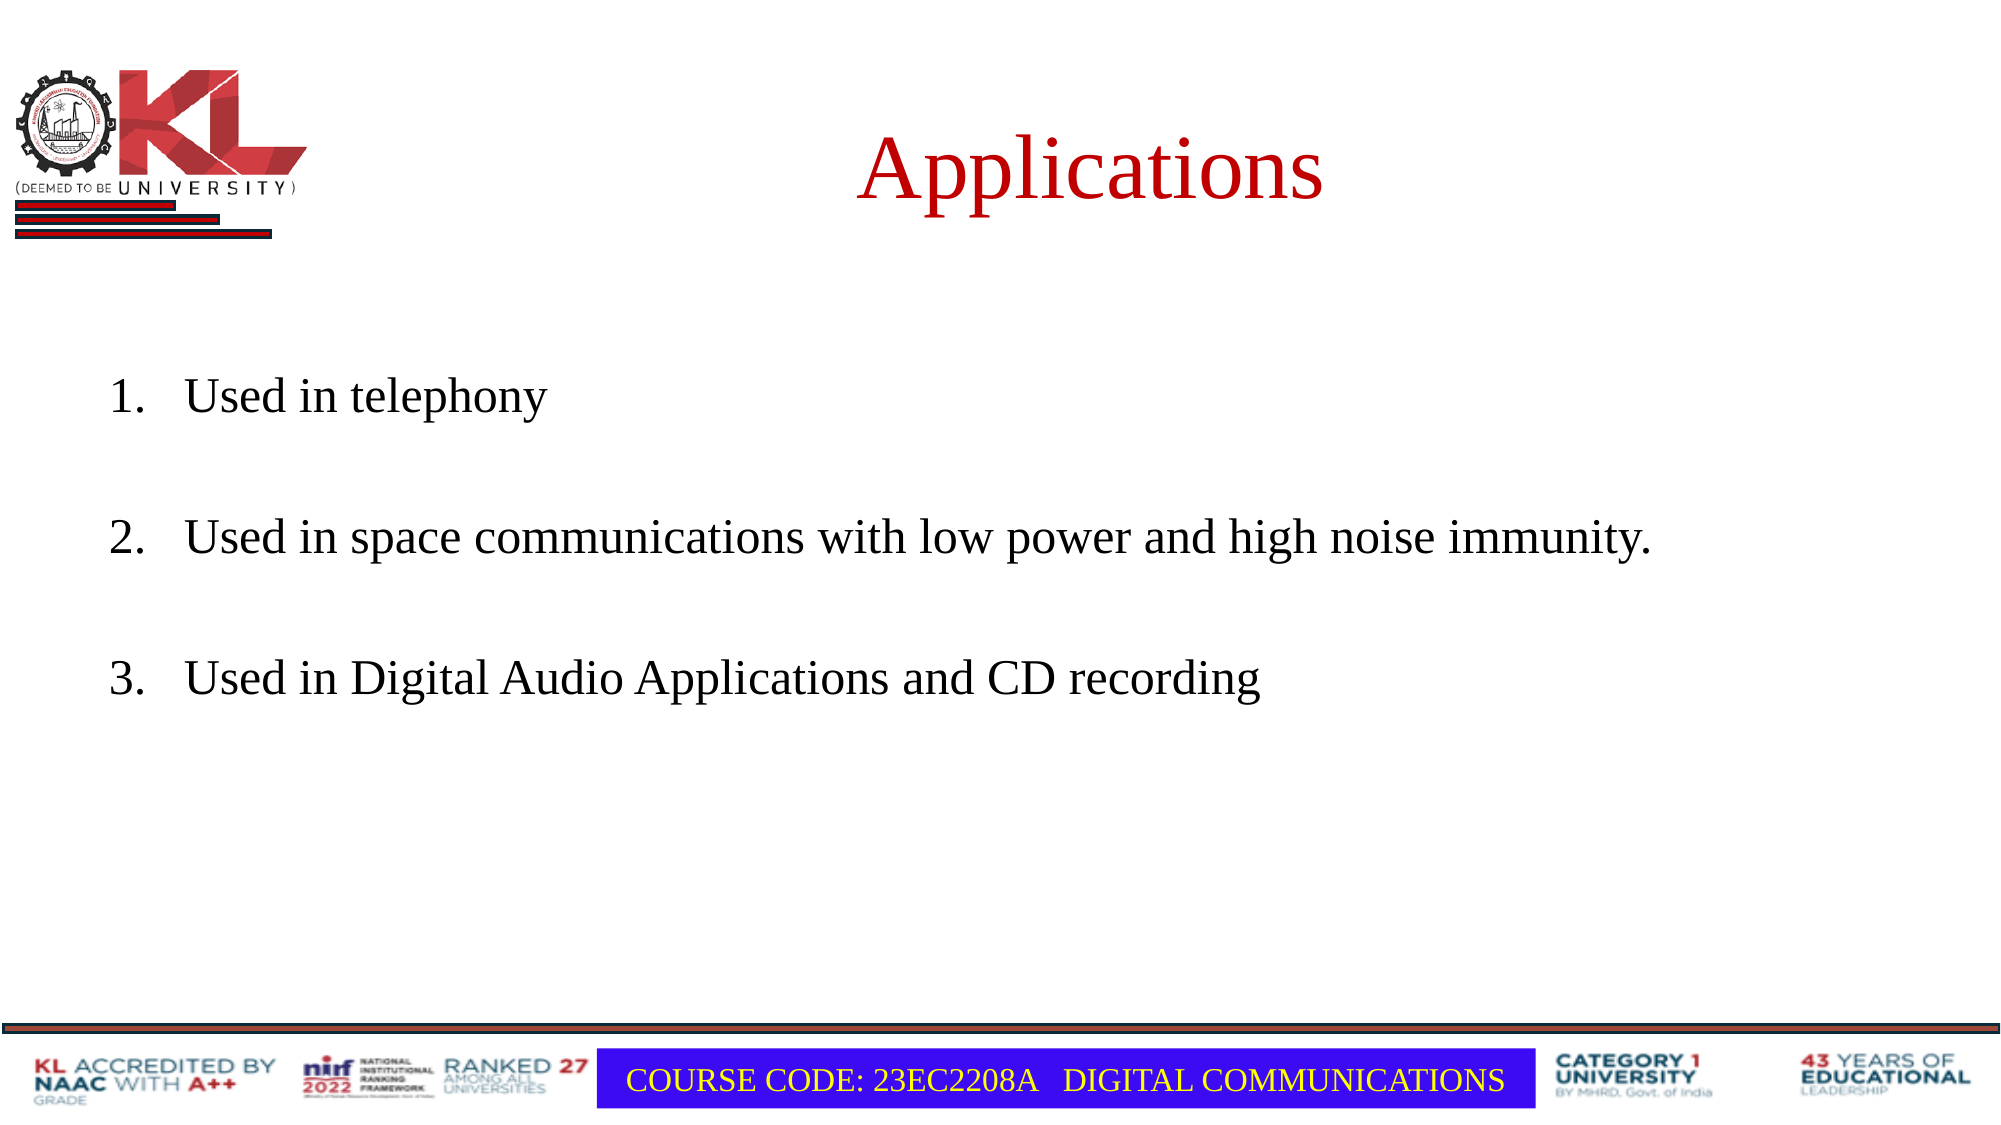

# Applications
Used in telephony
Used in space communications with low power and high noise immunity.
Used in Digital Audio Applications and CD recording

COURSE CODE: 23EC2208A   DIGITAL COMMUNICATIONS